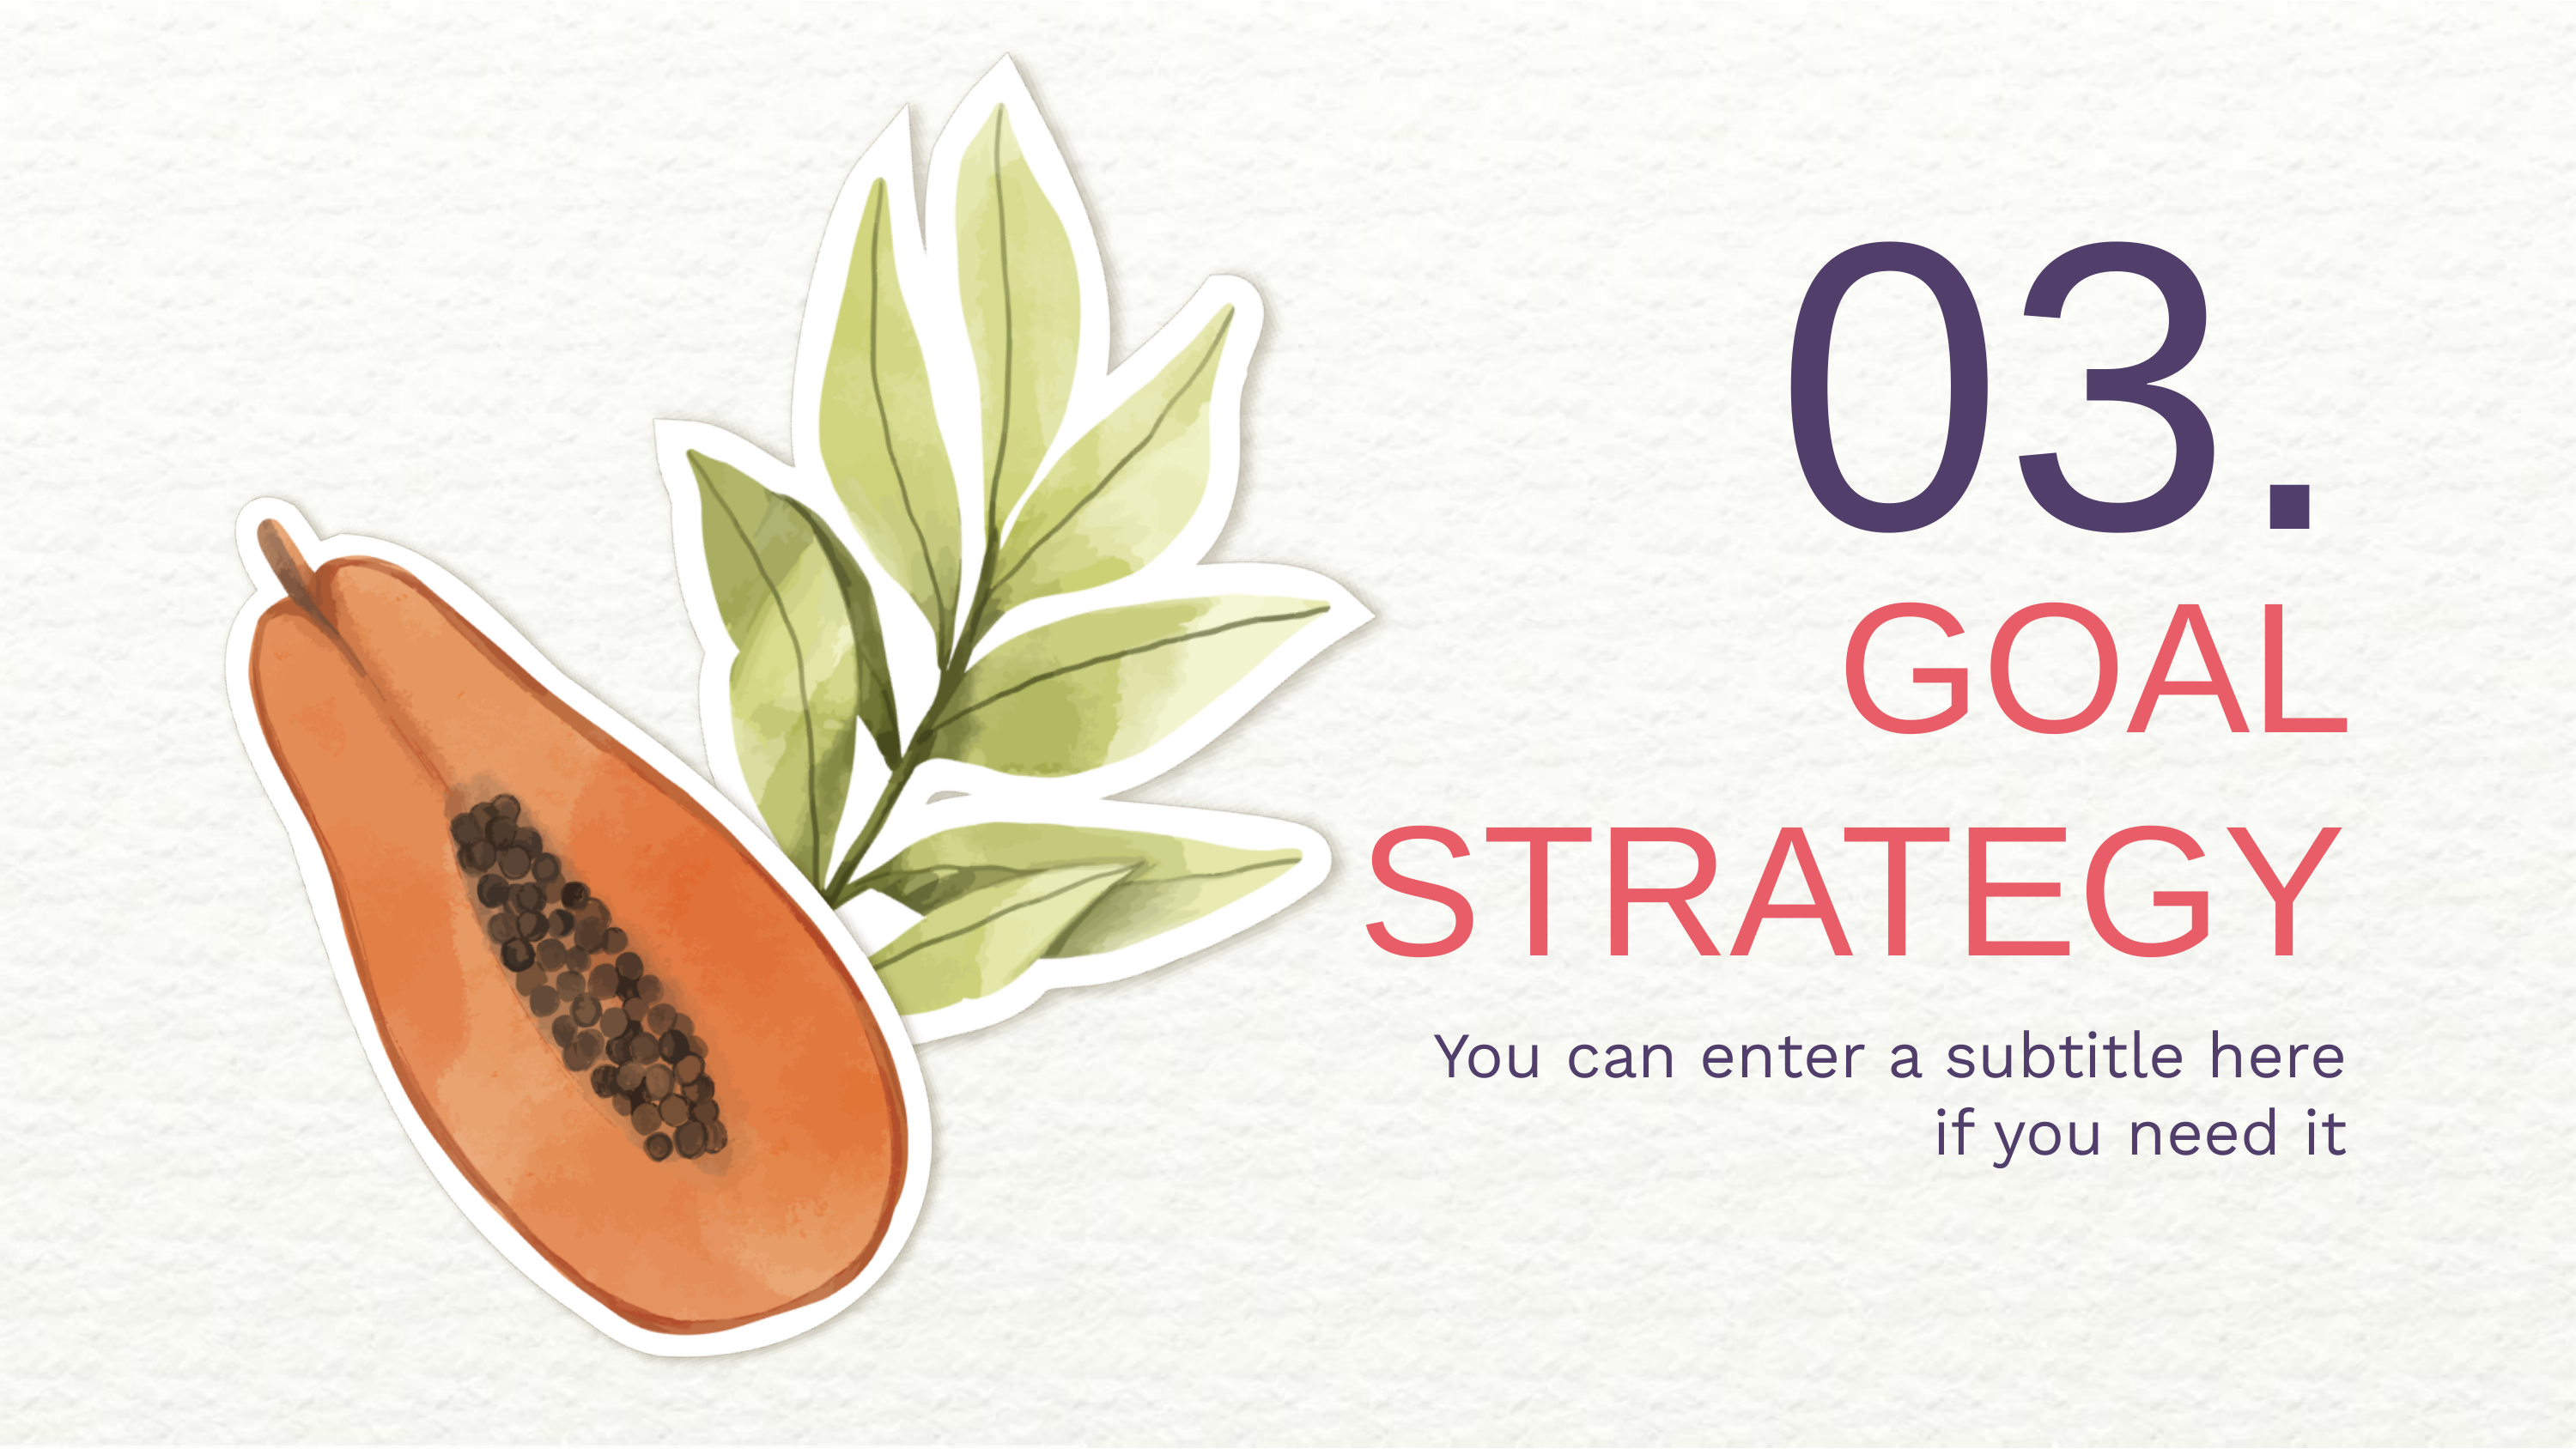

03.
# GOAL STRATEGY
You can enter a subtitle here if you need it